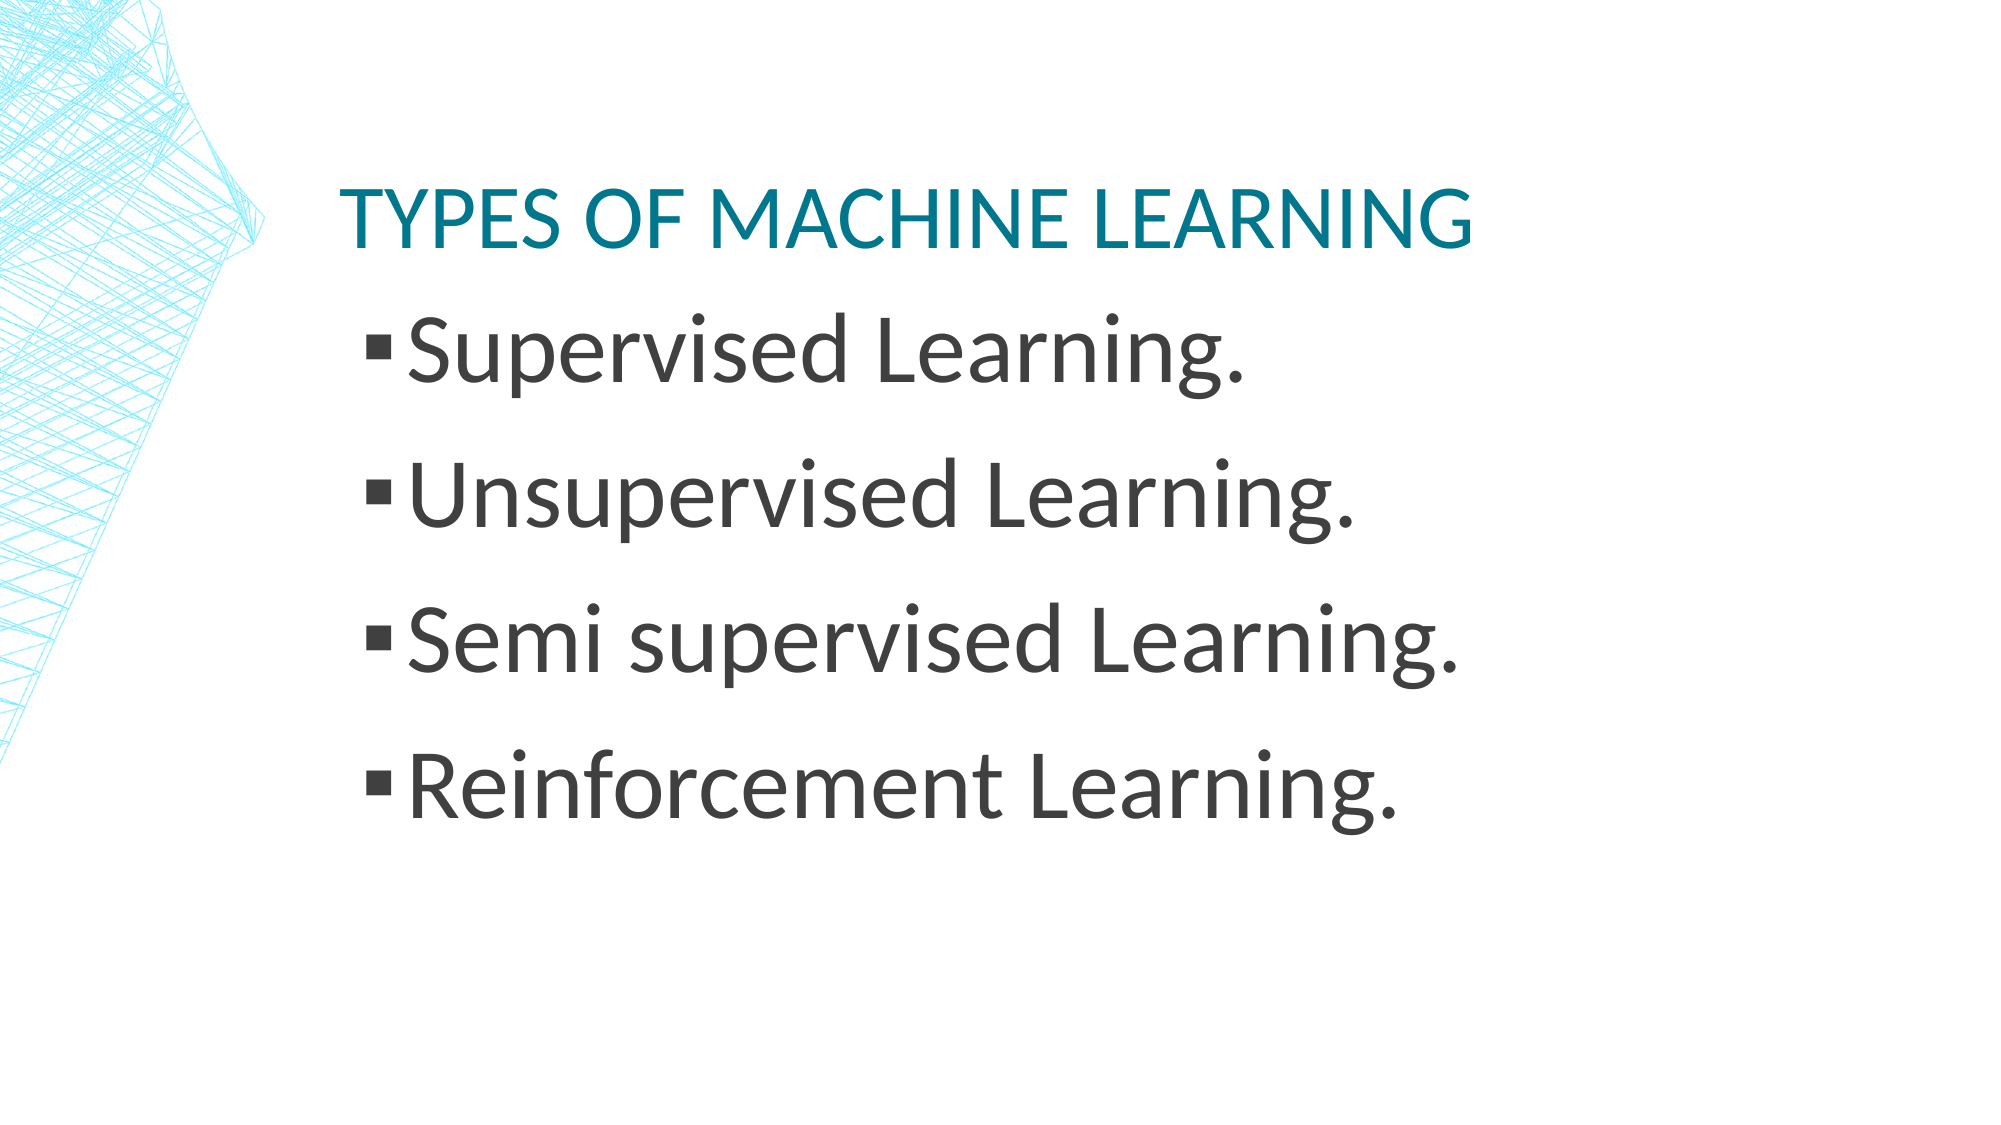

# TYPES of Machine learning
Supervised Learning.
Unsupervised Learning.
Semi supervised Learning.
Reinforcement Learning.